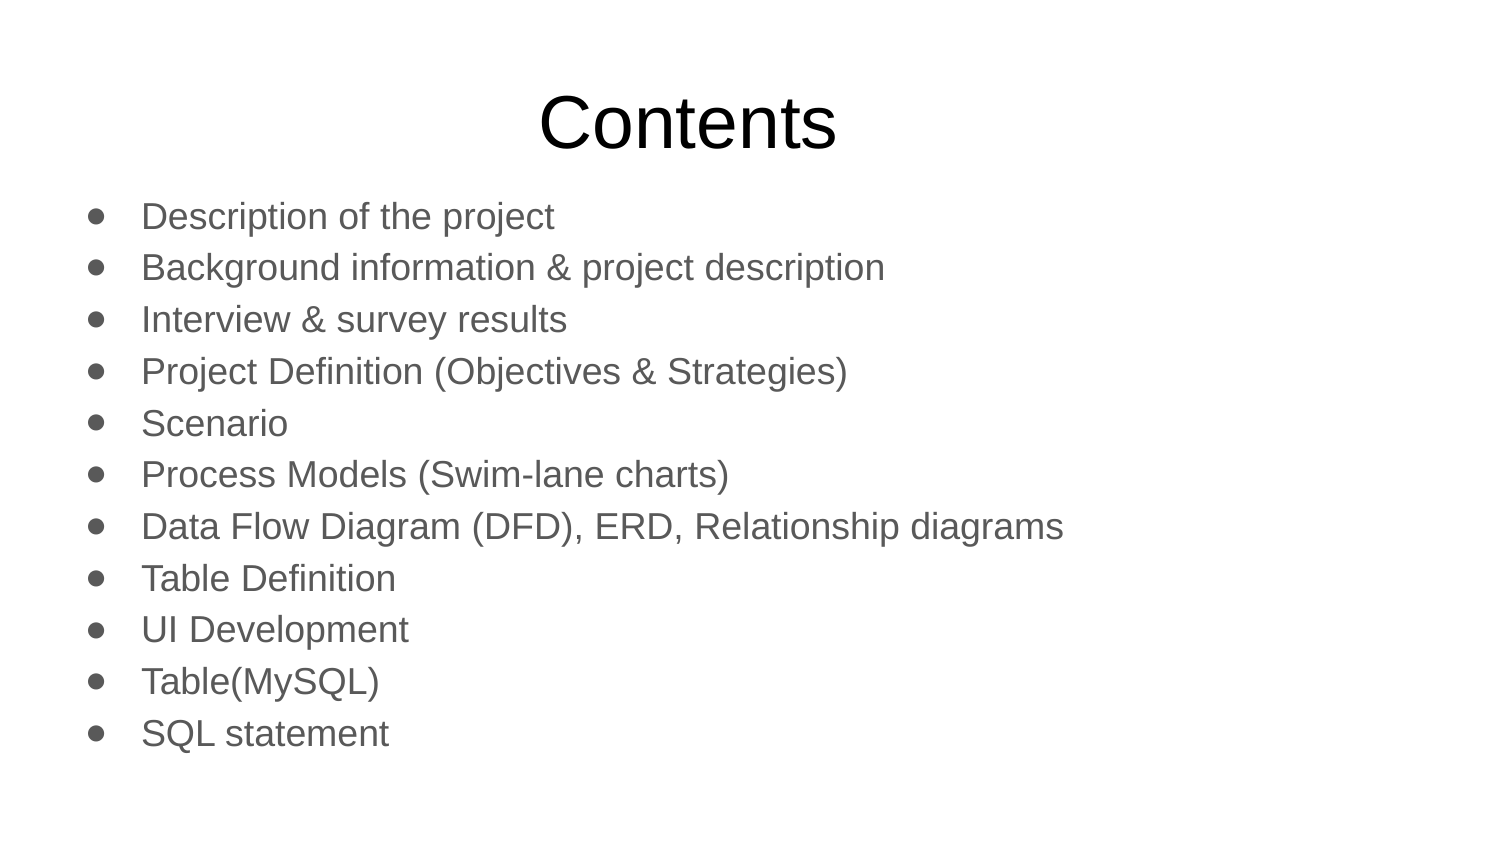

# Contents
Description of the project
Background information & project description
Interview & survey results
Project Definition (Objectives & Strategies)
Scenario
Process Models (Swim-lane charts)
Data Flow Diagram (DFD), ERD, Relationship diagrams
Table Definition
UI Development
Table(MySQL)
SQL statement